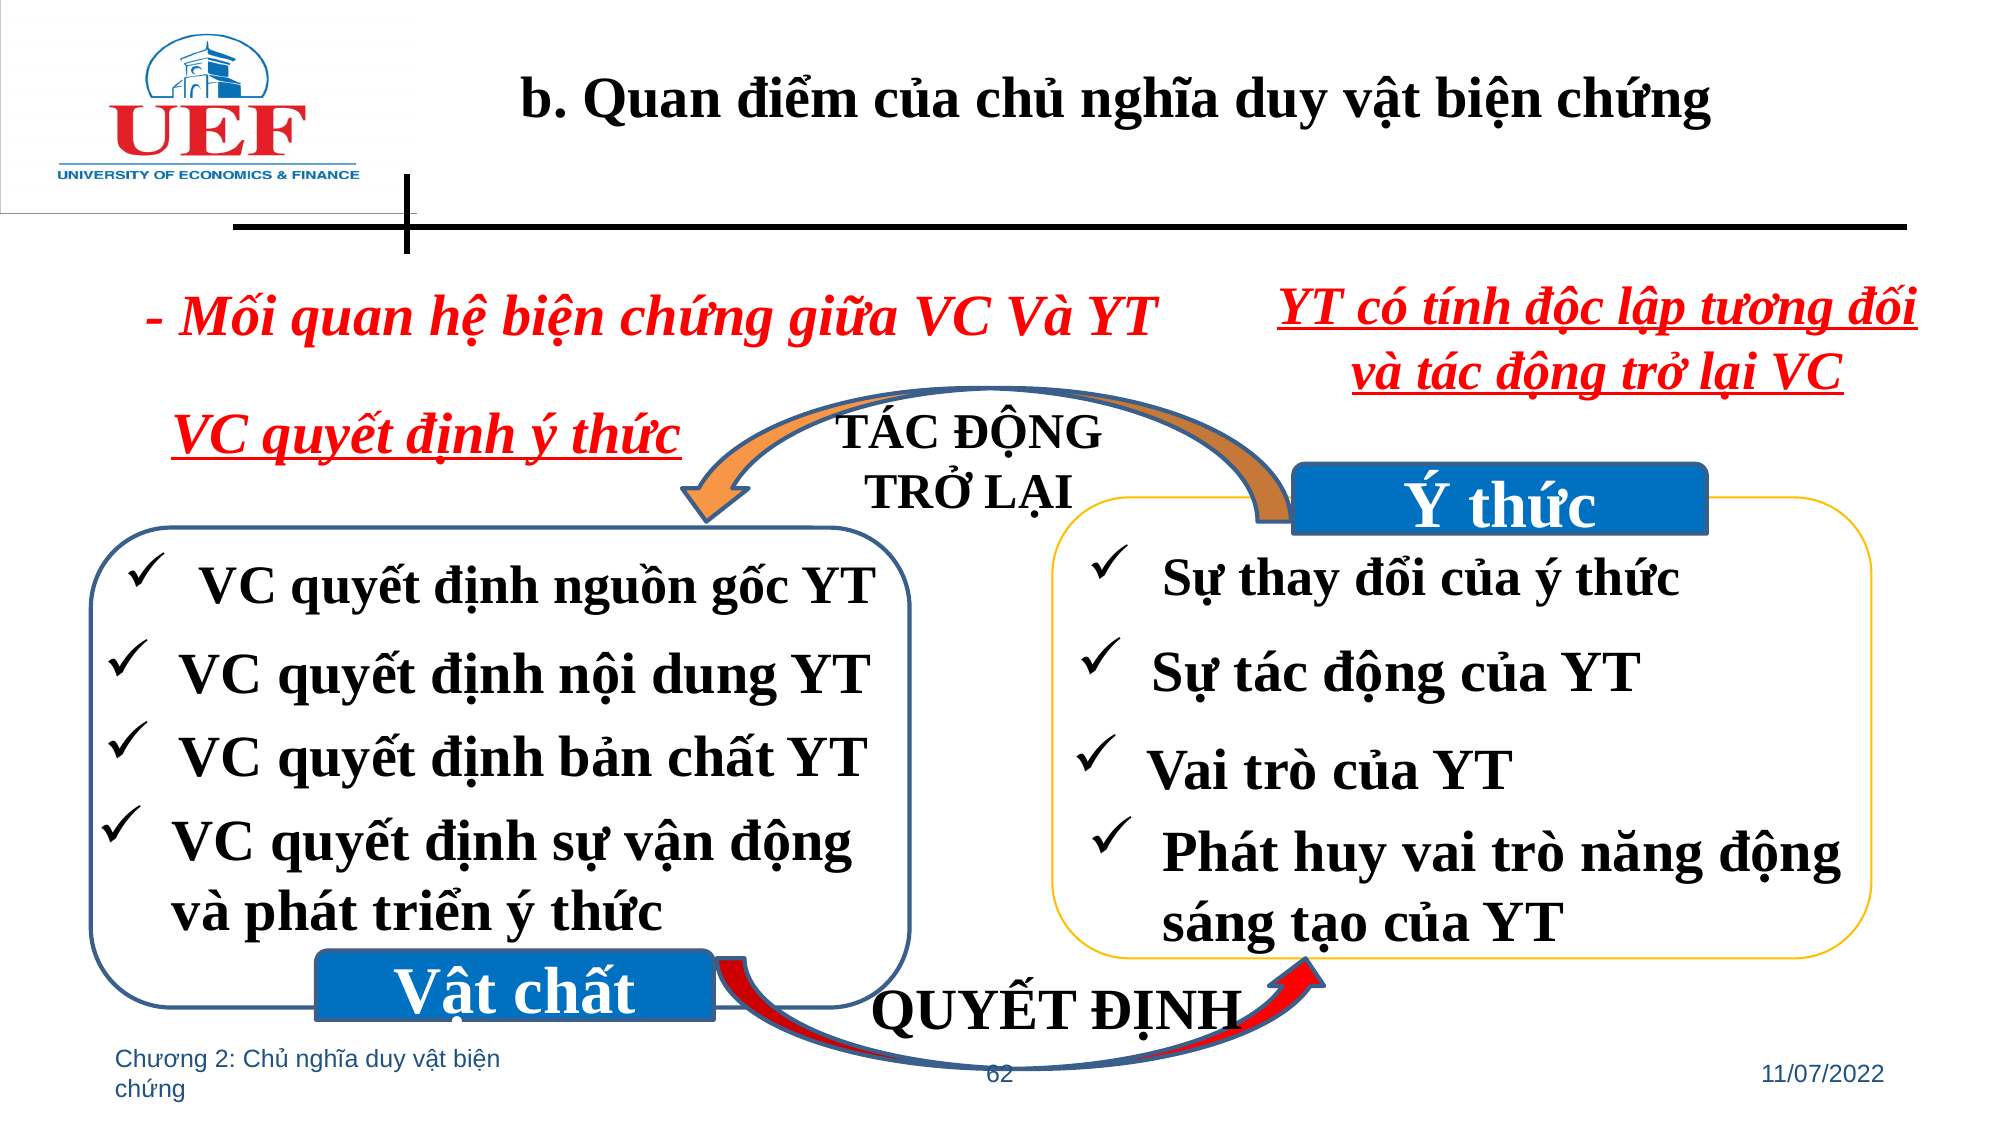

b. Quan điểm của chủ nghĩa duy vật biện chứng
YT có tính độc lập tương đối và tác động trở lại VC
- Mối quan hệ biện chứng giữa VC Và YT
VC quyết định ý thức

TÁC ĐỘNG TRỞ LẠI
Ý thức

Vật chất
Sự thay đổi của ý thức
VC quyết định nguồn gốc YT
Sự tác động của YT
VC quyết định nội dung YT
VC quyết định bản chất YT
Vai trò của YT
VC quyết định sự vận động và phát triển ý thức
Phát huy vai trò năng động sáng tạo của YT

QUYẾT ĐỊNH
Chương 2: Chủ nghĩa duy vật biện chứng
62
11/07/2022